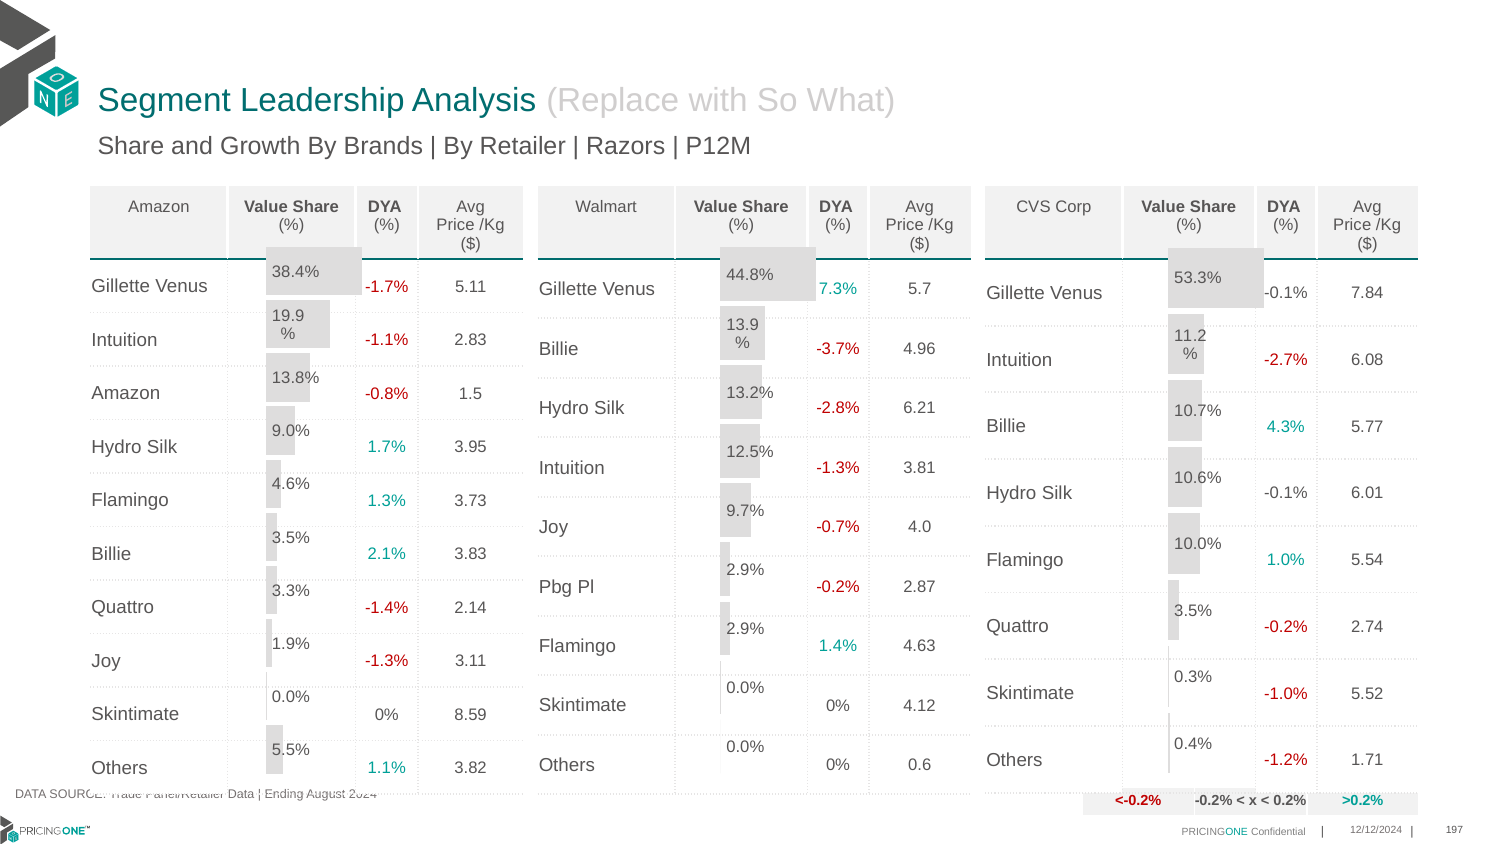

# Segment Leadership Analysis (Replace with So What)
Share and Growth By Brands | By Retailer | Razors | P12M
| Walmart | Value Share (%) | DYA (%) | Avg Price /Kg ($) |
| --- | --- | --- | --- |
| Gillette Venus |  | 7.3% | 5.7 |
| Billie |  | -3.7% | 4.96 |
| Hydro Silk |  | -2.8% | 6.21 |
| Intuition |  | -1.3% | 3.81 |
| Joy |  | -0.7% | 4.0 |
| Pbg Pl |  | -0.2% | 2.87 |
| Flamingo |  | 1.4% | 4.63 |
| Skintimate |  | 0% | 4.12 |
| Others |  | 0% | 0.6 |
| Amazon | Value Share (%) | DYA (%) | Avg Price /Kg ($) |
| --- | --- | --- | --- |
| Gillette Venus |  | -1.7% | 5.11 |
| Intuition |  | -1.1% | 2.83 |
| Amazon |  | -0.8% | 1.5 |
| Hydro Silk |  | 1.7% | 3.95 |
| Flamingo |  | 1.3% | 3.73 |
| Billie |  | 2.1% | 3.83 |
| Quattro |  | -1.4% | 2.14 |
| Joy |  | -1.3% | 3.11 |
| Skintimate |  | 0% | 8.59 |
| Others |  | 1.1% | 3.82 |
| CVS Corp | Value Share (%) | DYA (%) | Avg Price /Kg ($) |
| --- | --- | --- | --- |
| Gillette Venus |  | -0.1% | 7.84 |
| Intuition |  | -2.7% | 6.08 |
| Billie |  | 4.3% | 5.77 |
| Hydro Silk |  | -0.1% | 6.01 |
| Flamingo |  | 1.0% | 5.54 |
| Quattro |  | -0.2% | 2.74 |
| Skintimate |  | -1.0% | 5.52 |
| Others |  | -1.2% | 1.71 |

### Chart

| Category | Amazon | Razors |
|---|---|
|  | 0.3843319172269771 |

### Chart

| Category | Walmart | Razors |
|---|---|
|  | 0.4483447069130778 |

### Chart

| Category | CVS Corp | Razors |
|---|---|
|  | 0.5325758805808719 |
DATA SOURCE: Trade Panel/Retailer Data | Ending August 2024
| <-0.2% | -0.2% < x < 0.2% | >0.2% |
| --- | --- | --- |

12/12/2024
197